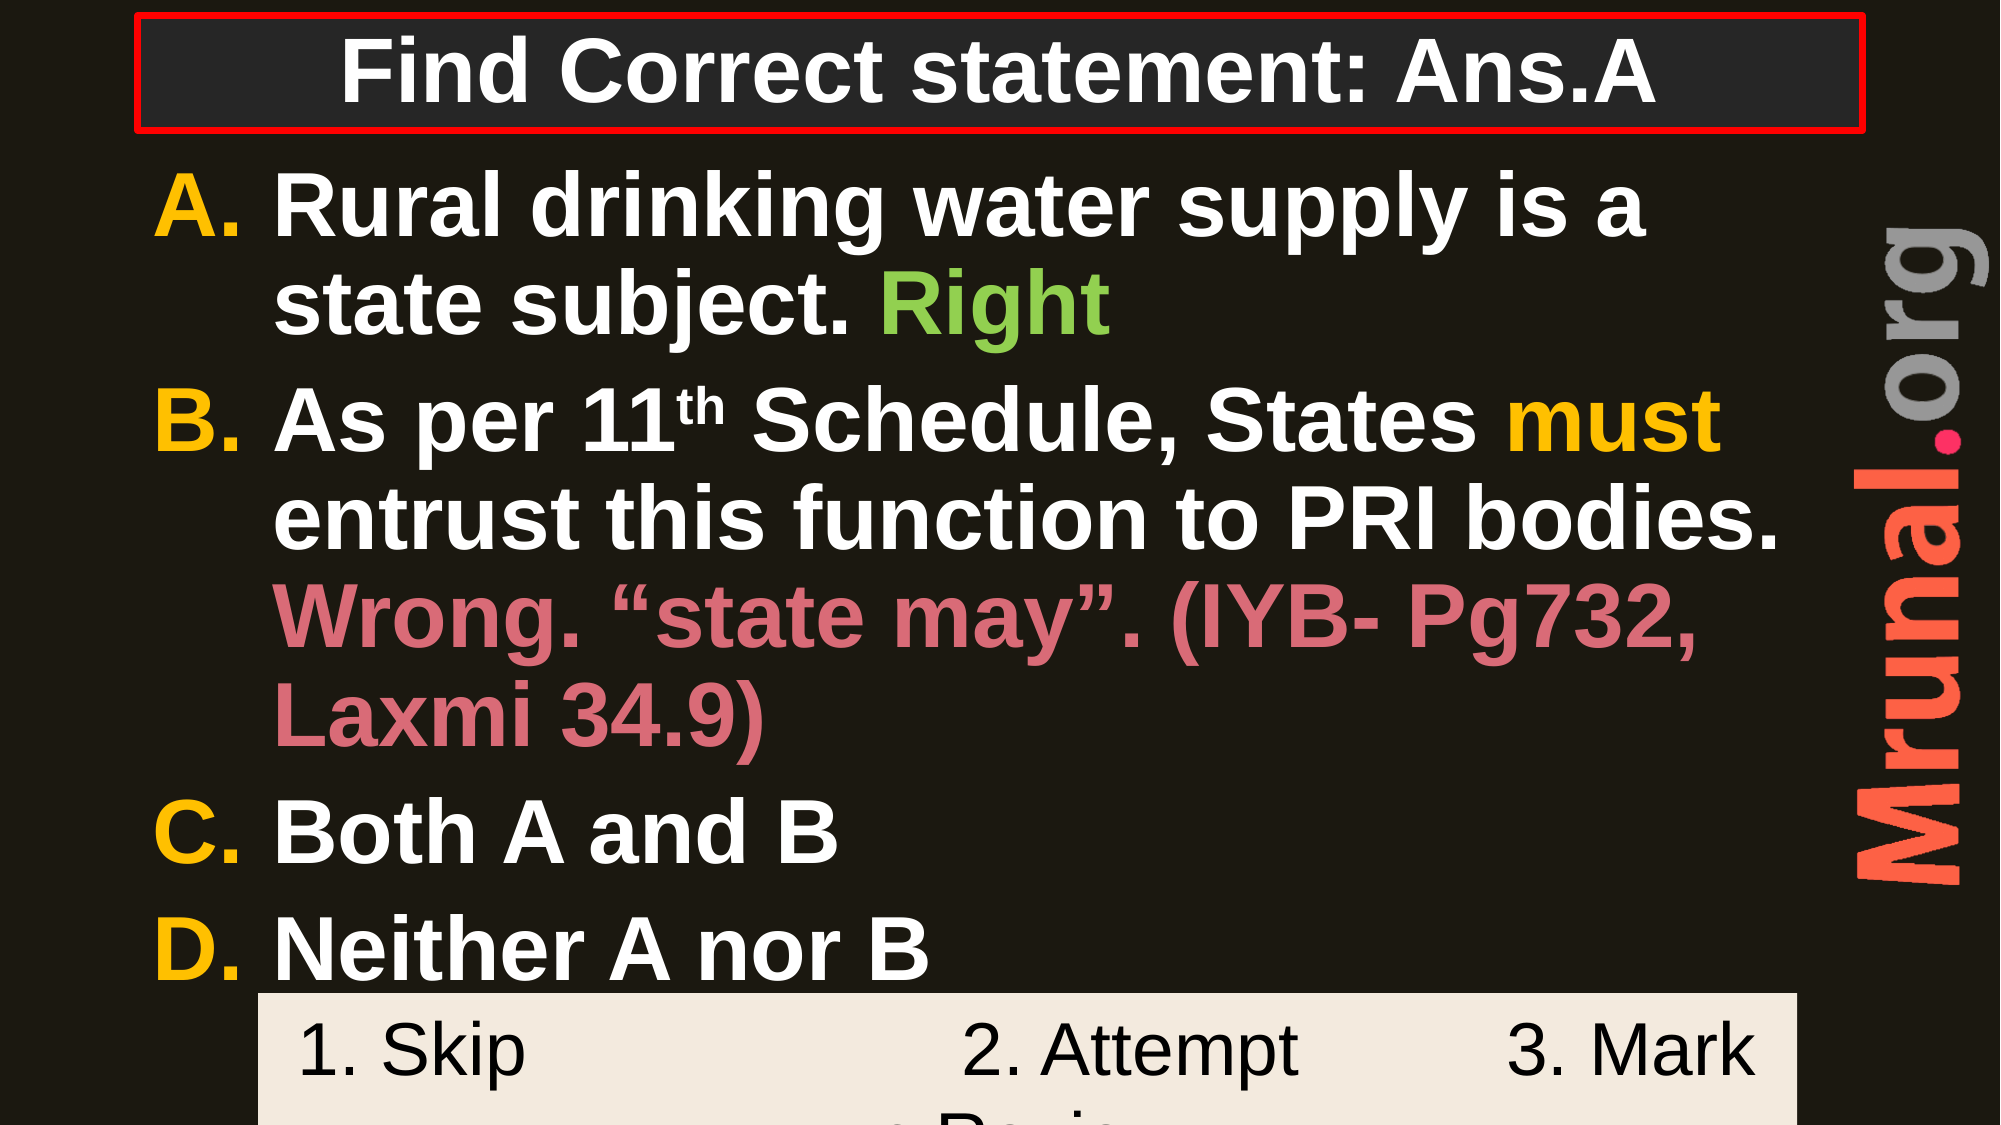

# Find Correct statement: Ans.A
Rural drinking water supply is a state subject. Right
As per 11th Schedule, States must entrust this function to PRI bodies. Wrong. “state may”. (IYB- Pg732, Laxmi 34.9)
Both A and B
Neither A nor B